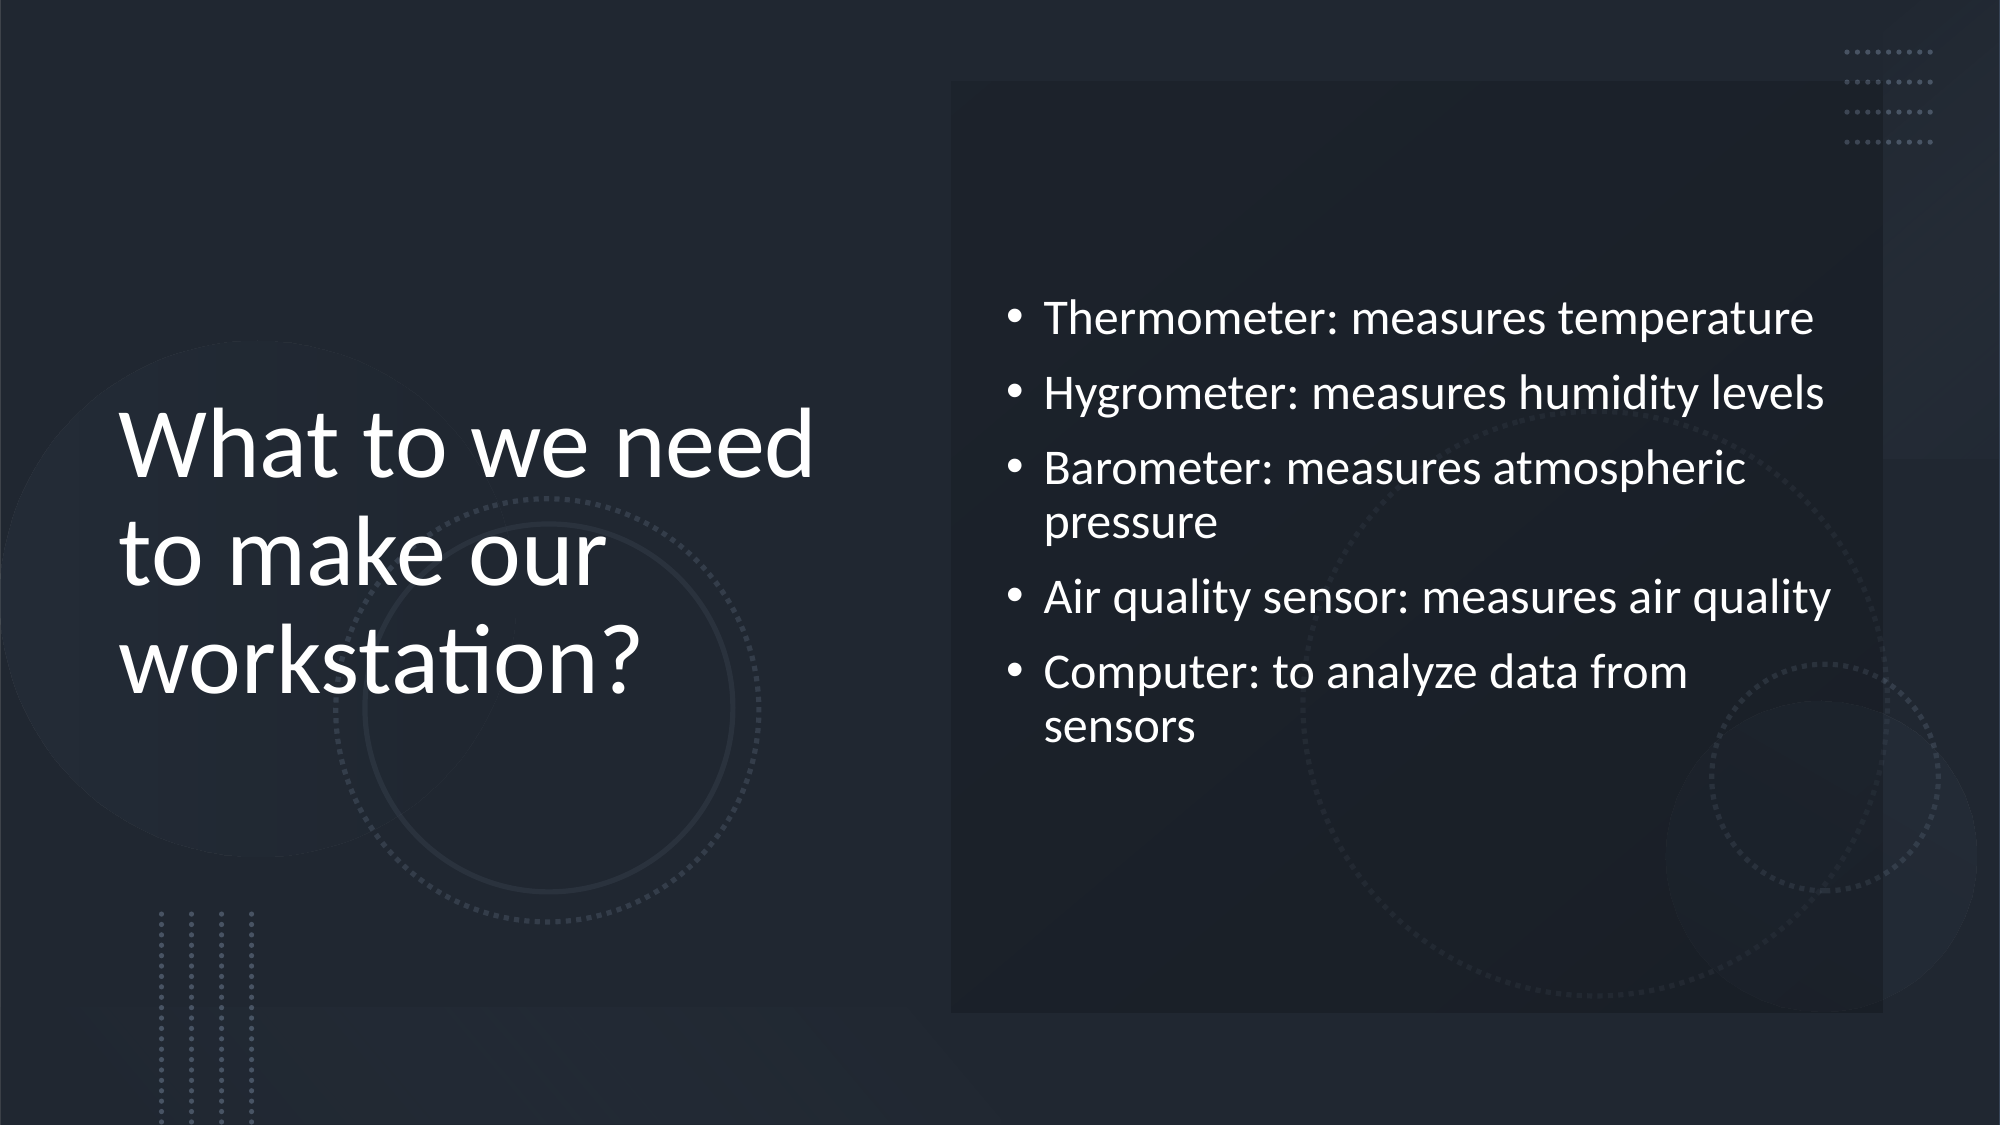

# What to we need to make our workstation?
Thermometer: measures temperature
Hygrometer: measures humidity levels
Barometer: measures atmospheric pressure
Air quality sensor: measures air quality
Computer: to analyze data from sensors